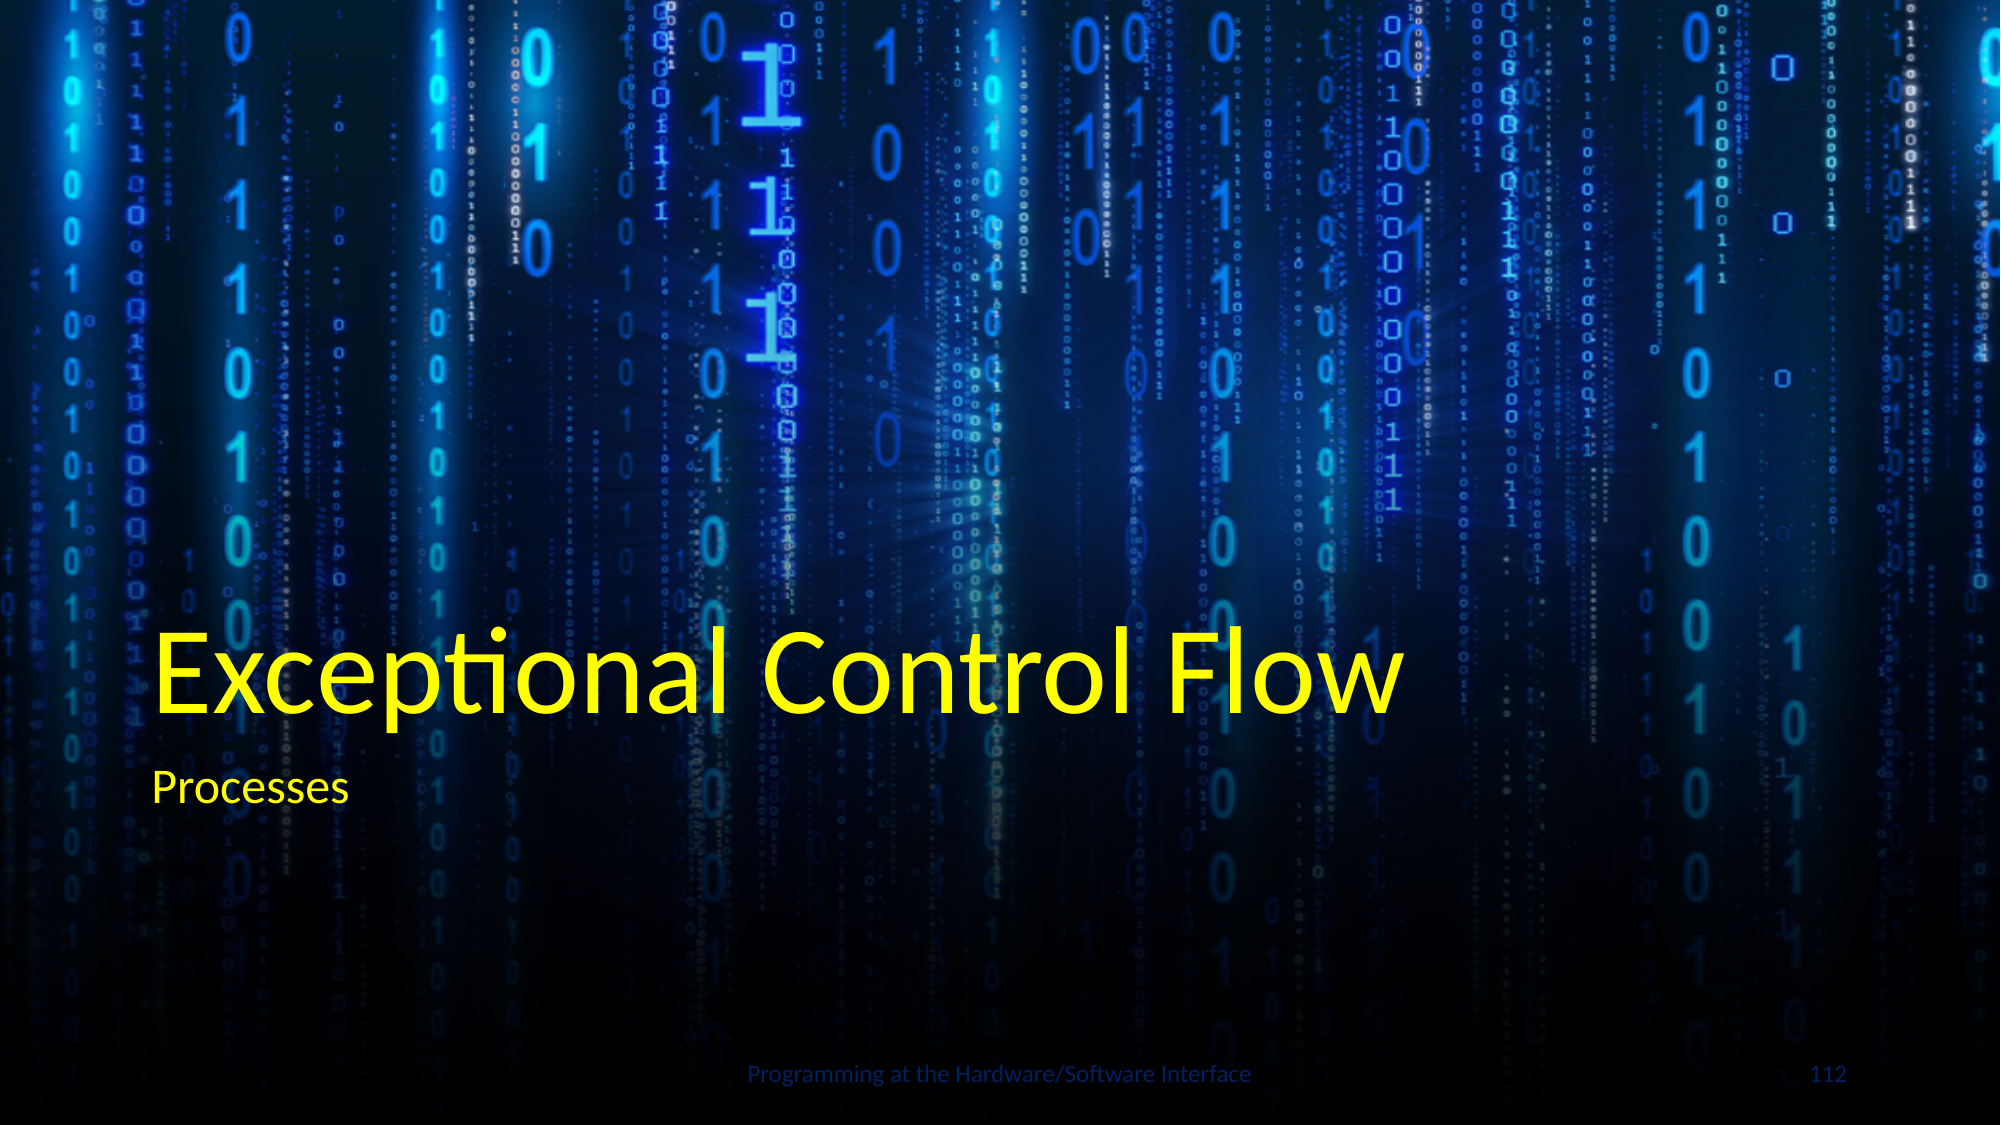

# Exceptional Control Flow
Processes
Programming at the Hardware/Software Interface
112